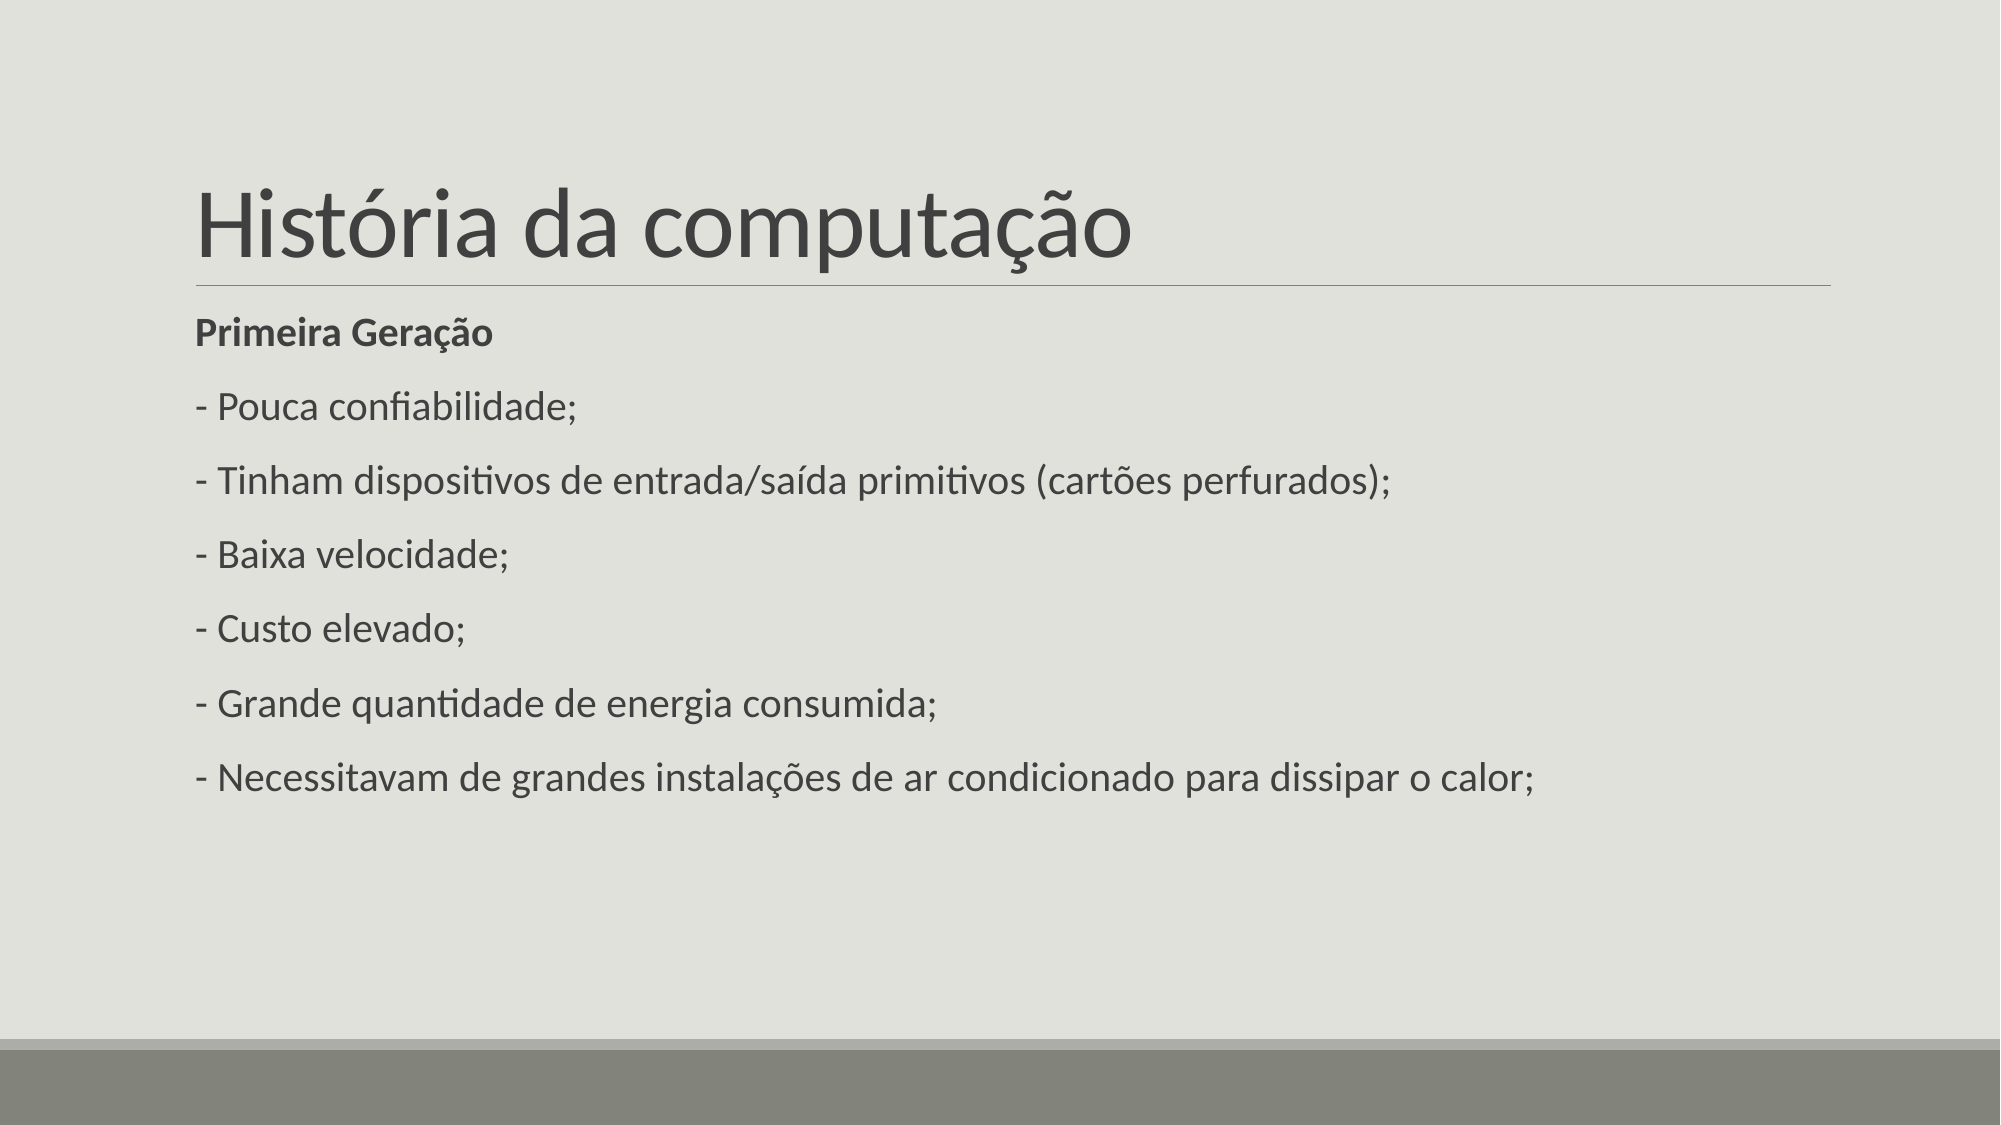

# História da computação
Primeira Geração
- Pouca confiabilidade;
- Tinham dispositivos de entrada/saída primitivos (cartões perfurados);
- Baixa velocidade;
- Custo elevado;
- Grande quantidade de energia consumida;
- Necessitavam de grandes instalações de ar condicionado para dissipar o calor;